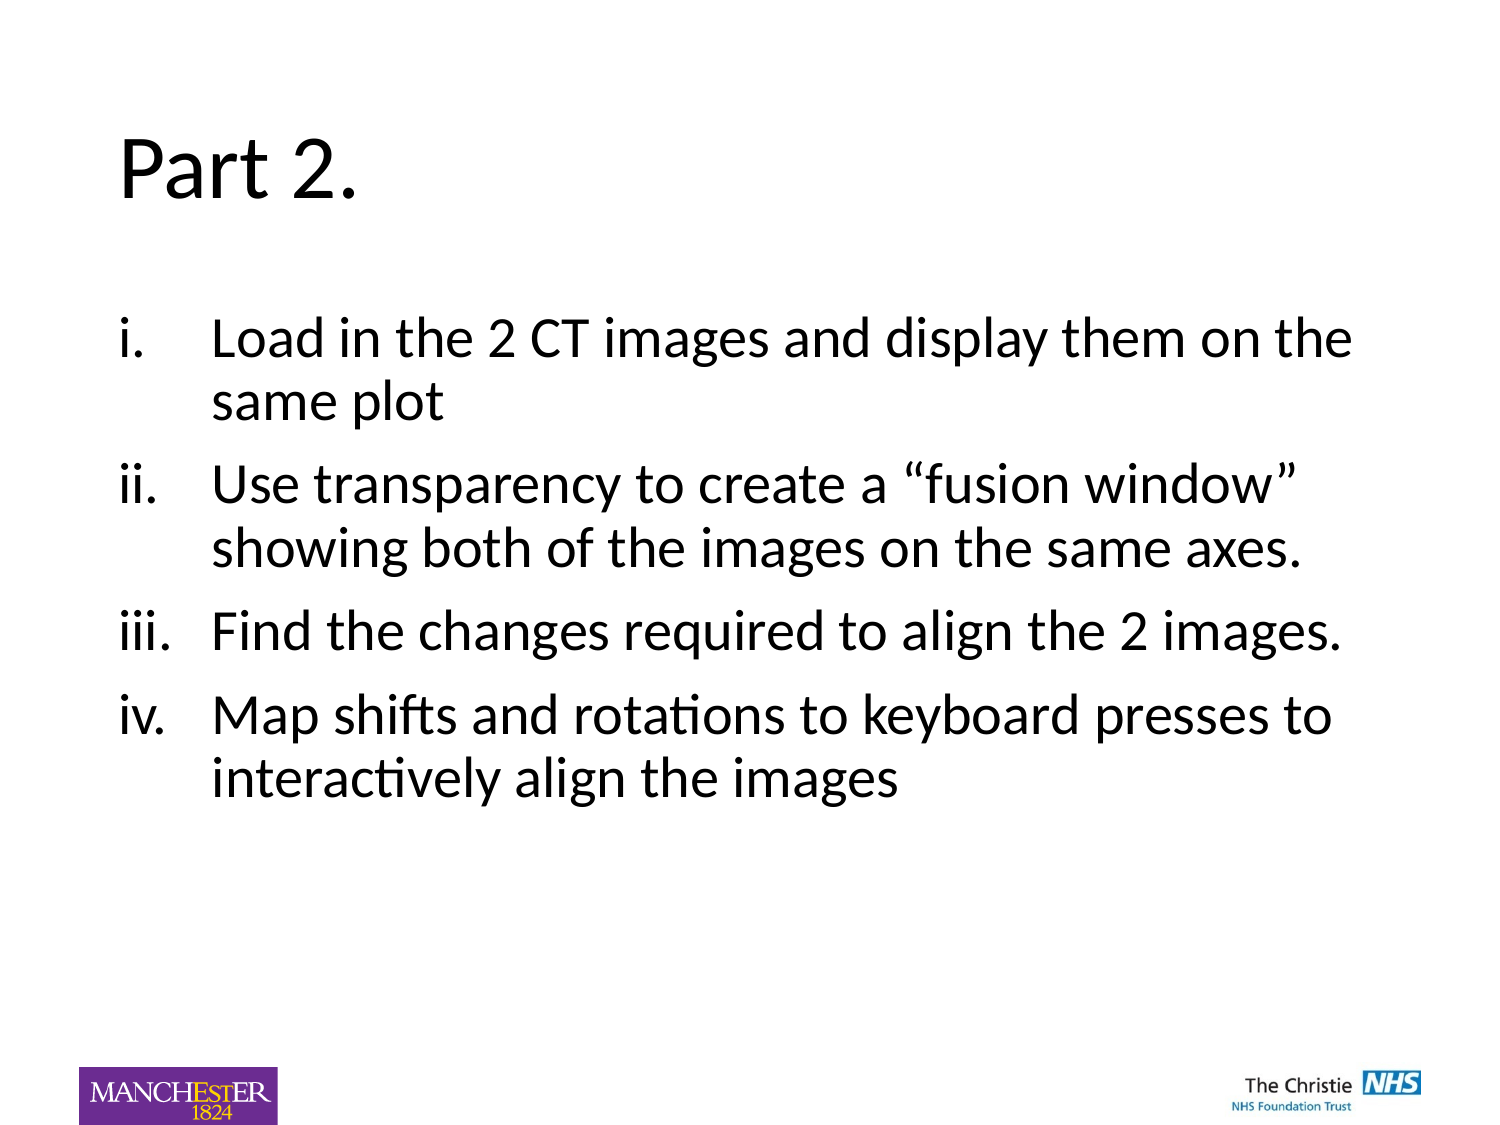

# Part 2.
Load in the 2 CT images and display them on the same plot
Use transparency to create a “fusion window” showing both of the images on the same axes.
Find the changes required to align the 2 images.
Map shifts and rotations to keyboard presses to interactively align the images